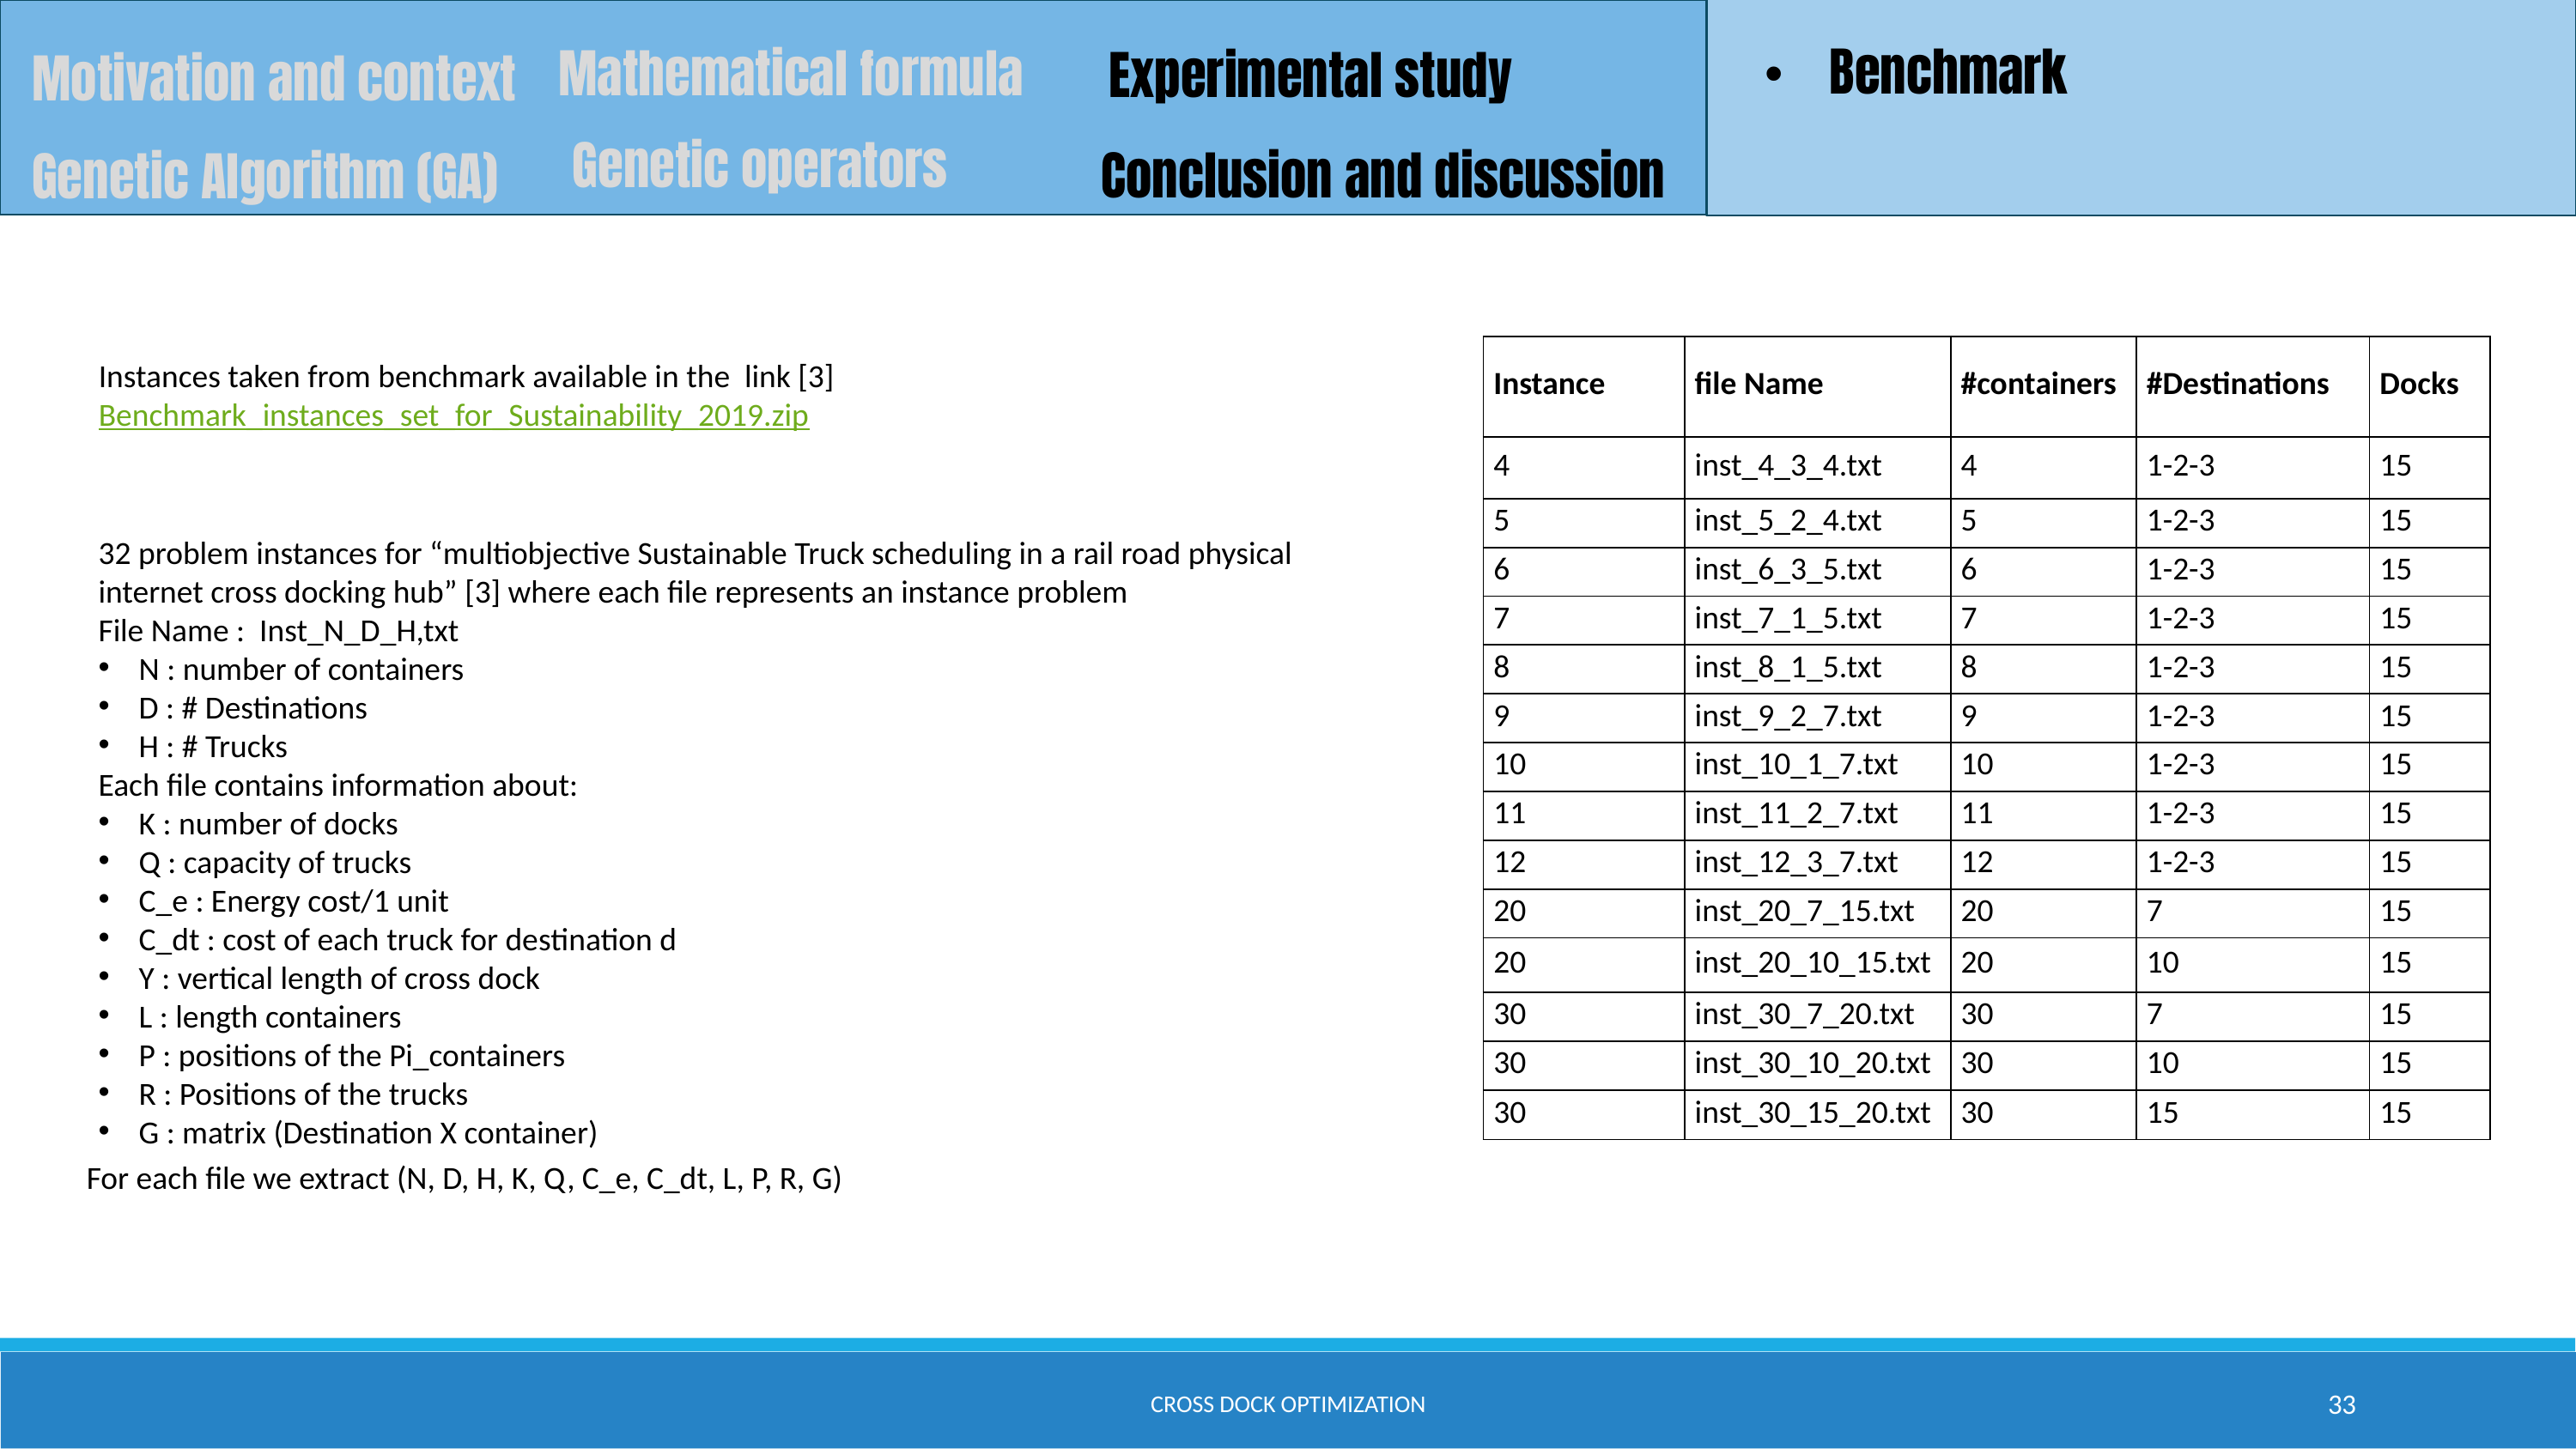

Benchmark
Mathematical formula
Experimental study
Motivation and context
Genetic operators
Genetic Algorithm (GA)
Conclusion and discussion

| Instance | file Name | #containers | #Destinations | Docks |
| --- | --- | --- | --- | --- |
| 4 | inst\_4\_3\_4.txt | 4 | 1-2-3 | 15 |
| 5 | inst\_5\_2\_4.txt | 5 | 1-2-3 | 15 |
| 6 | inst\_6\_3\_5.txt | 6 | 1-2-3 | 15 |
| 7 | inst\_7\_1\_5.txt | 7 | 1-2-3 | 15 |
| 8 | inst\_8\_1\_5.txt | 8 | 1-2-3 | 15 |
| 9 | inst\_9\_2\_7.txt | 9 | 1-2-3 | 15 |
| 10 | inst\_10\_1\_7.txt | 10 | 1-2-3 | 15 |
| 11 | inst\_11\_2\_7.txt | 11 | 1-2-3 | 15 |
| 12 | inst\_12\_3\_7.txt | 12 | 1-2-3 | 15 |
| 20 | inst\_20\_7\_15.txt | 20 | 7 | 15 |
| 20 | inst\_20\_10\_15.txt | 20 | 10 | 15 |
| 30 | inst\_30\_7\_20.txt | 30 | 7 | 15 |
| 30 | inst\_30\_10\_20.txt | 30 | 10 | 15 |
| 30 | inst\_30\_15\_20.txt | 30 | 15 | 15 |
Instances taken from benchmark available in the  link [3]  Benchmark_instances_set_for_Sustainability_2019.zip
32 problem instances for “multiobjective Sustainable Truck scheduling in a rail road physical internet cross docking hub” [3] where each file represents an instance problem
File Name :  Inst_N_D_H,txt
N : number of containers
D : # Destinations
H : # Trucks
Each file contains information about:
K : number of docks
Q : capacity of trucks
C_e : Energy cost/1 unit
C_dt : cost of each truck for destination d
Y : vertical length of cross dock
L : length containers
P : positions of the Pi_containers
R : Positions of the trucks
G : matrix (Destination X container)
For each file we extract (N, D, H, K, Q, C_e, C_dt, L, P, R, G)
Cross dock optimization
33